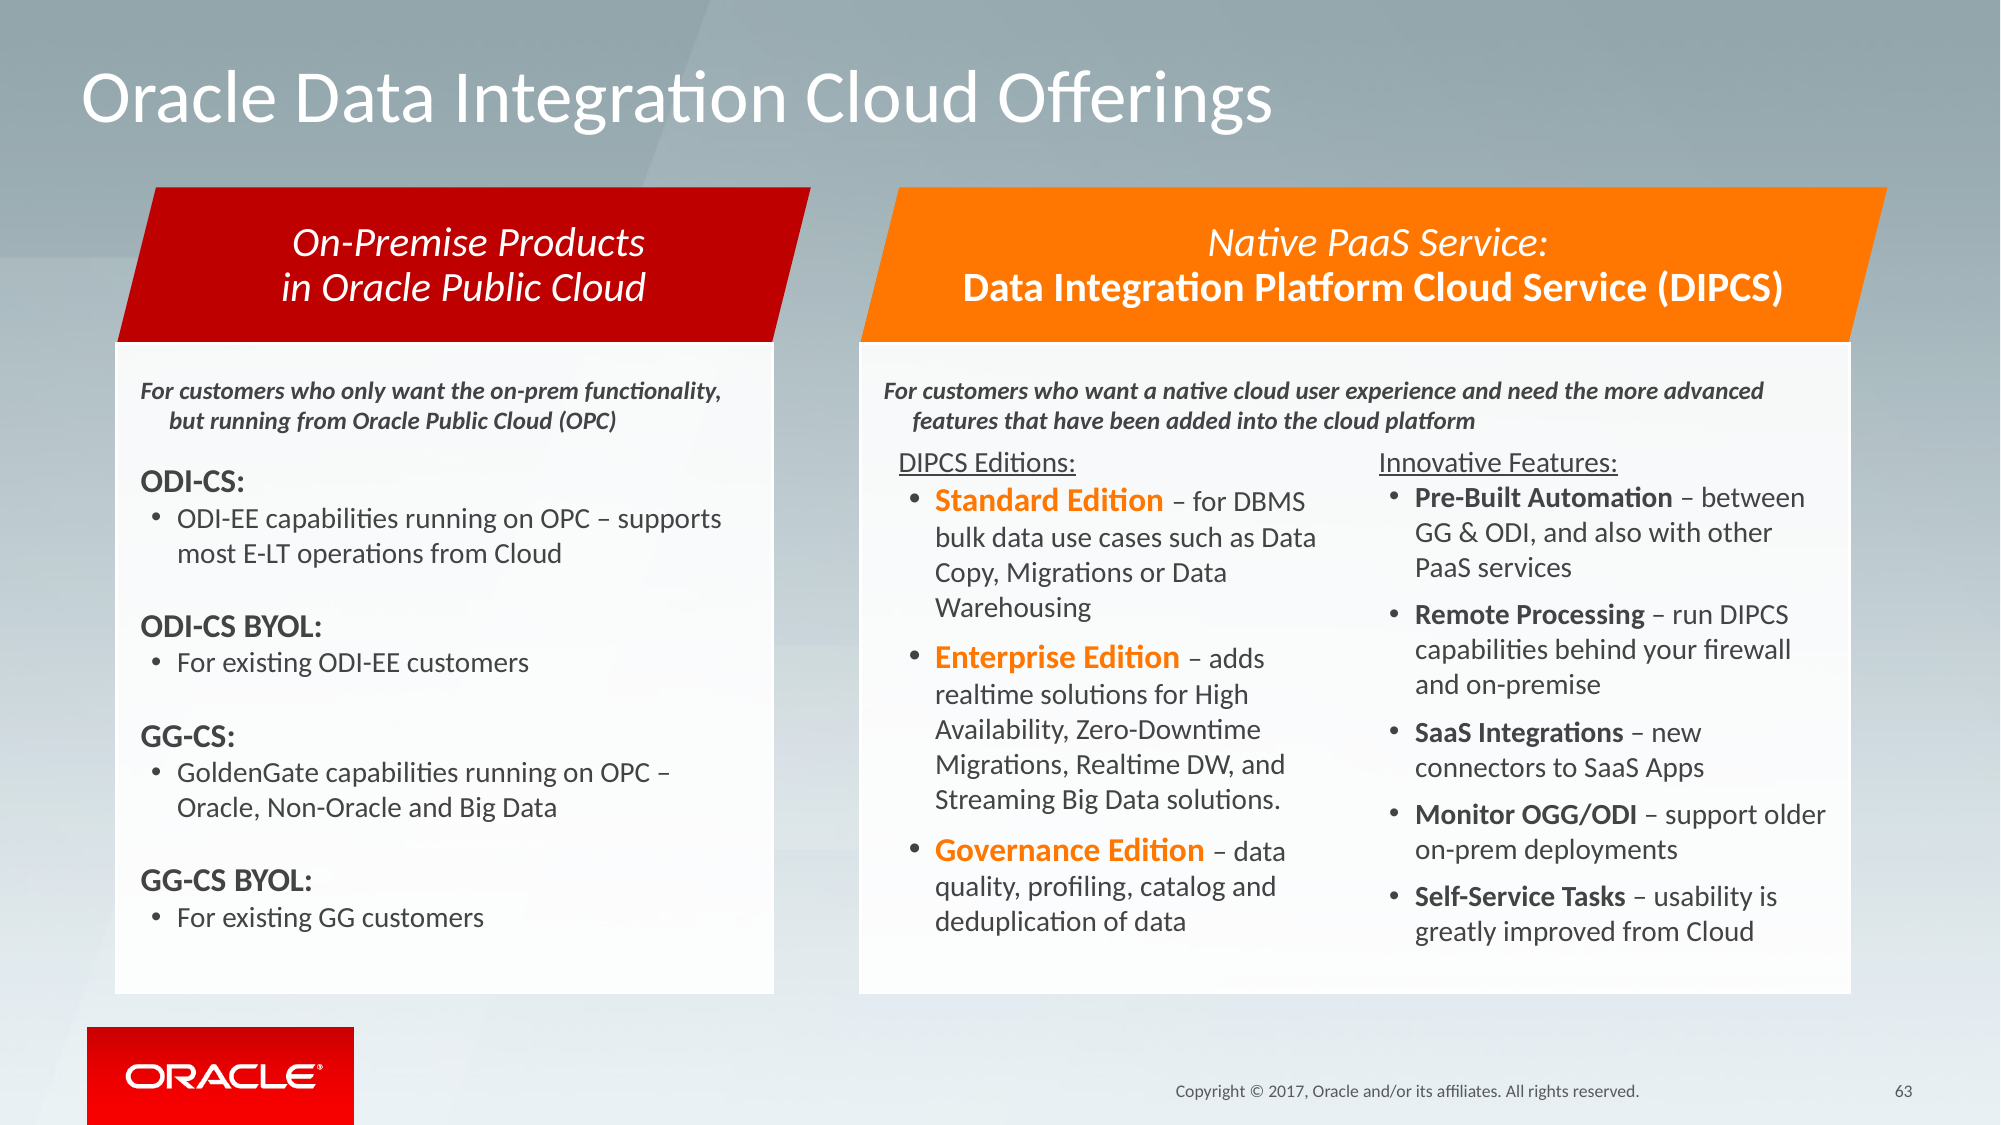

# Oracle Data Integration Cloud Offerings
 On-Premise Products
in Oracle Public Cloud
 Native PaaS Service:
Data Integration Platform Cloud Service (DIPCS)
For customers who want a native cloud user experience and need the more advanced features that have been added into the cloud platform

For customers who only want the on-prem functionality, but running from Oracle Public Cloud (OPC)
ODI-CS:
ODI-EE capabilities running on OPC – supports most E-LT operations from Cloud
ODI-CS BYOL:
For existing ODI-EE customers

GG-CS:
GoldenGate capabilities running on OPC – Oracle, Non-Oracle and Big Data

GG-CS BYOL:
For existing GG customers
DIPCS Editions:
Standard Edition – for DBMS bulk data use cases such as Data Copy, Migrations or Data Warehousing
Enterprise Edition – adds realtime solutions for High Availability, Zero-Downtime Migrations, Realtime DW, and Streaming Big Data solutions.
Governance Edition – data quality, profiling, catalog and deduplication of data

Innovative Features:
Pre-Built Automation – between GG & ODI, and also with other PaaS services
Remote Processing – run DIPCS capabilities behind your firewall and on-premise
SaaS Integrations – new connectors to SaaS Apps
Monitor OGG/ODI – support older on-prem deployments
Self-Service Tasks – usability is greatly improved from Cloud